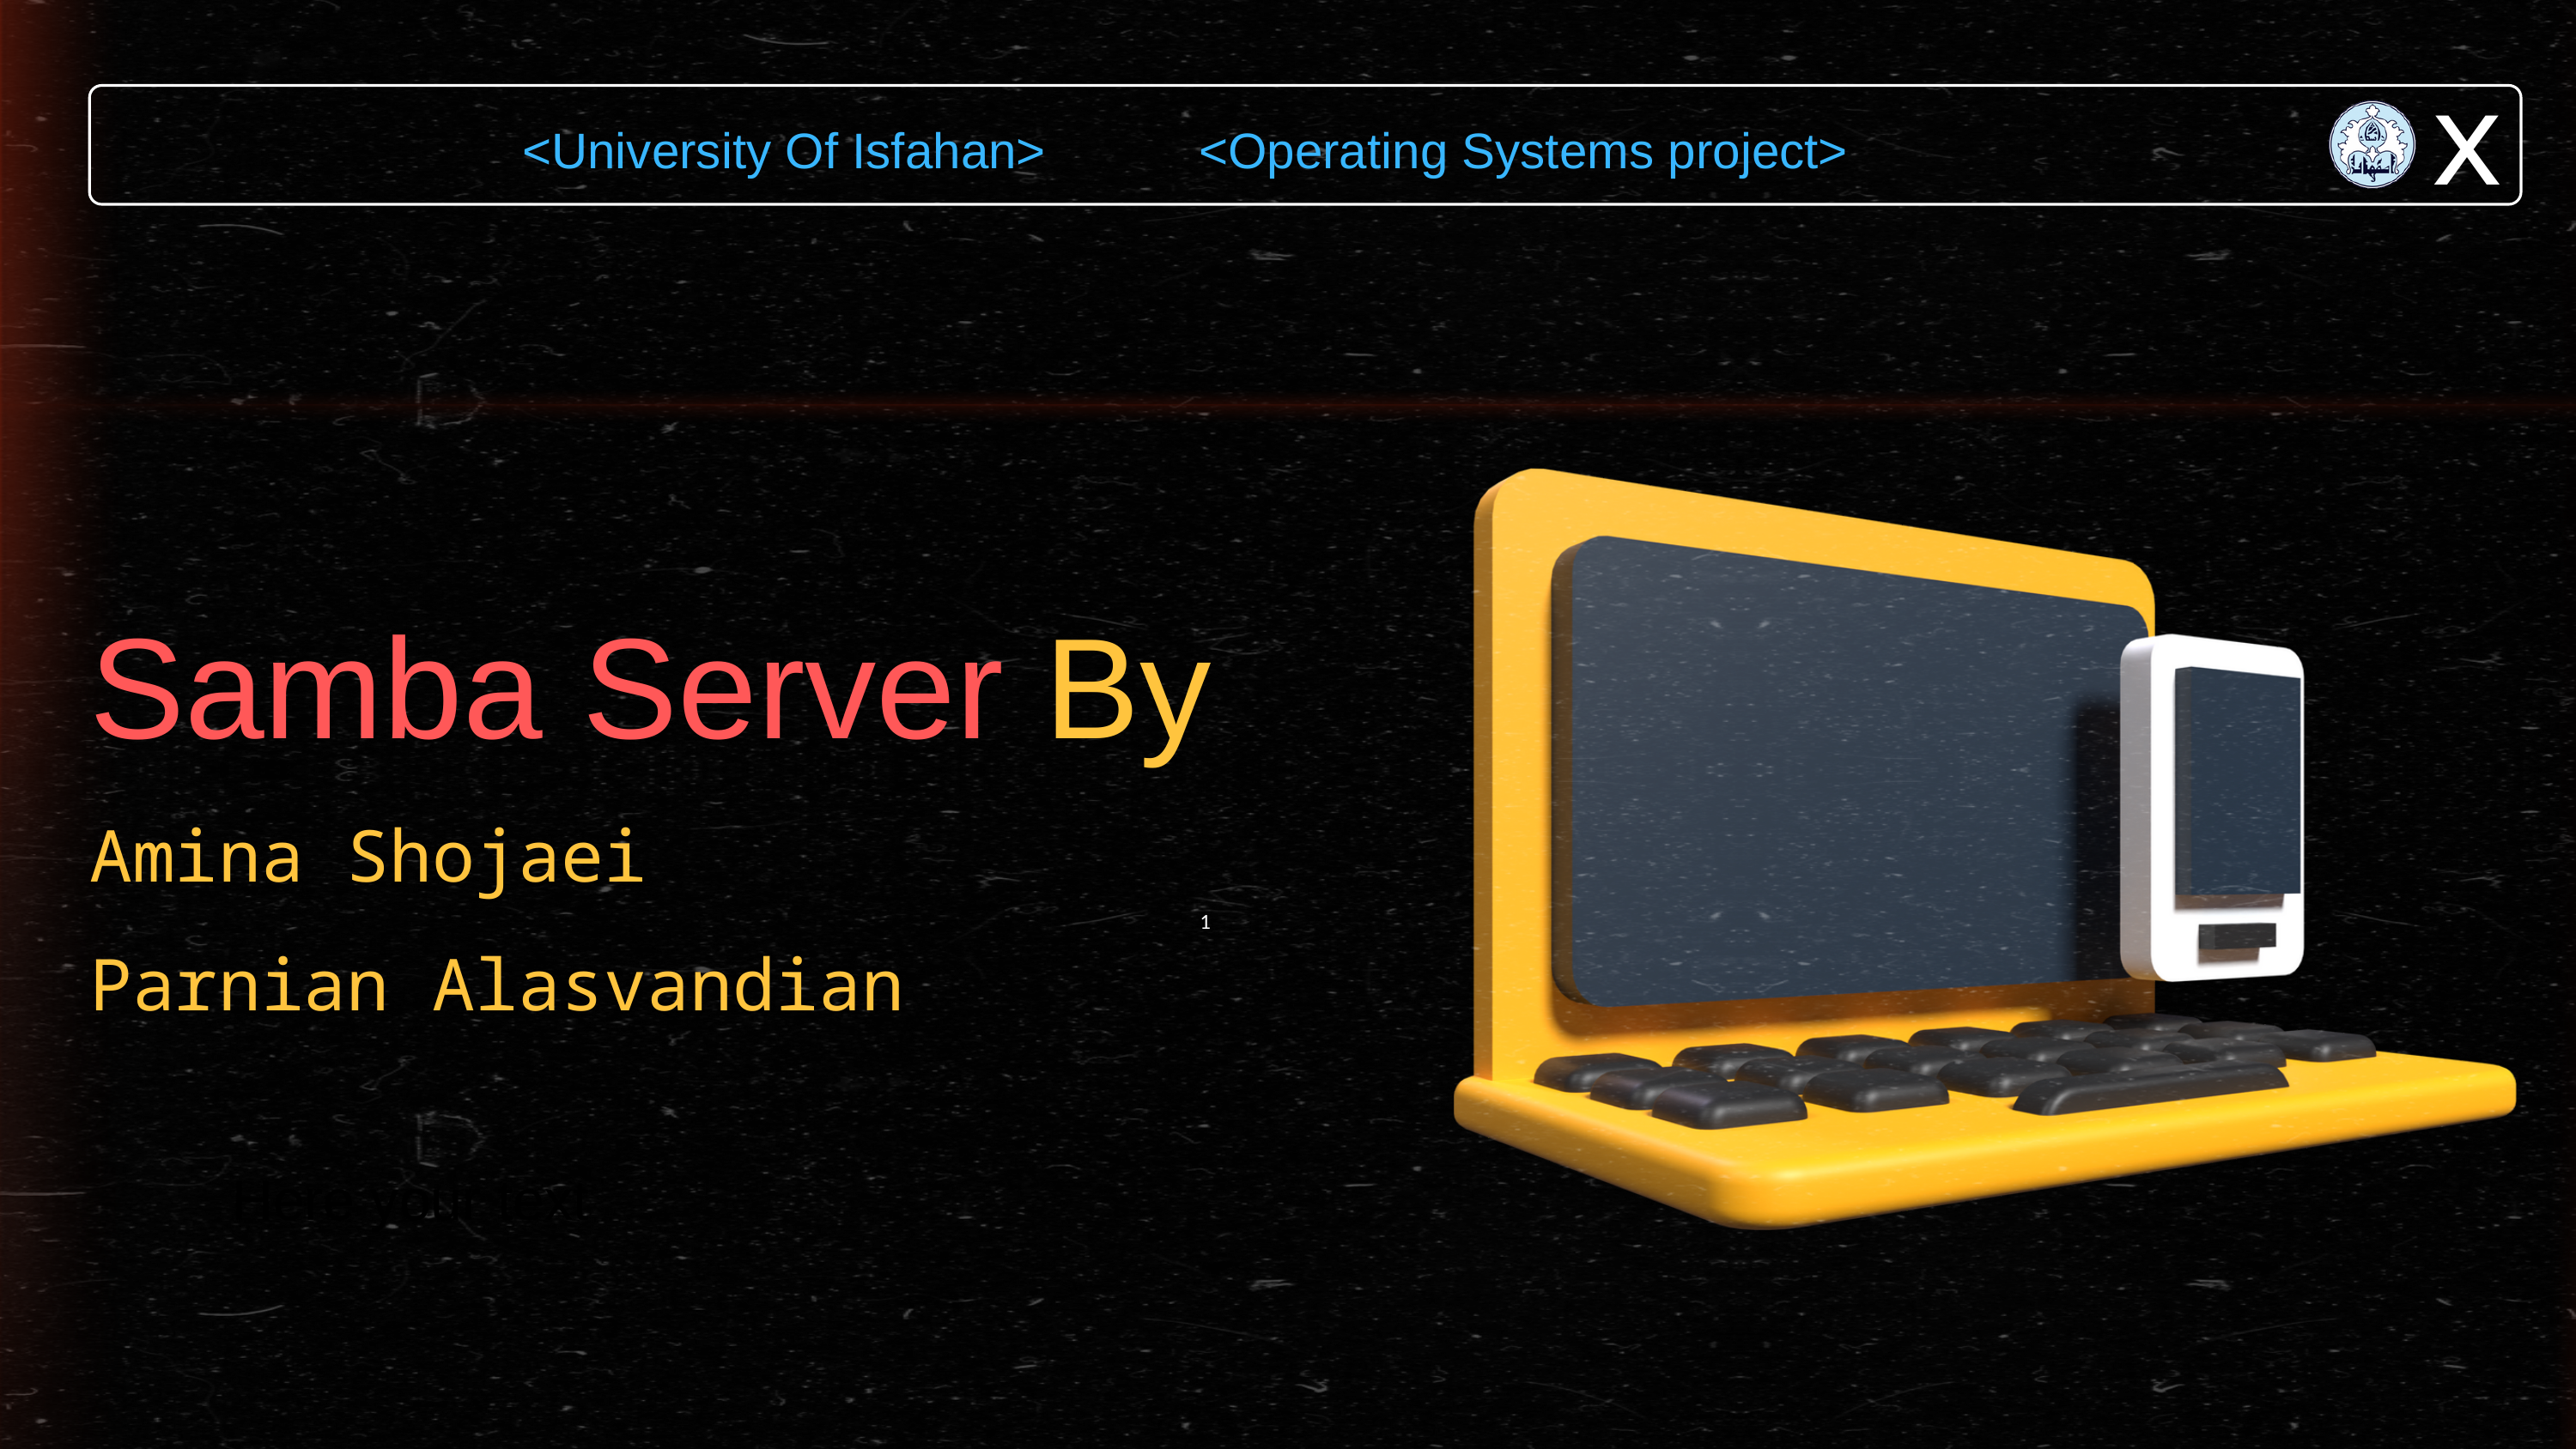

x

<University Of Isfahan>           <Operating Systems project>

Samba Server By
Amina Shojaei
Parnian Alasvandian
1
Here your text